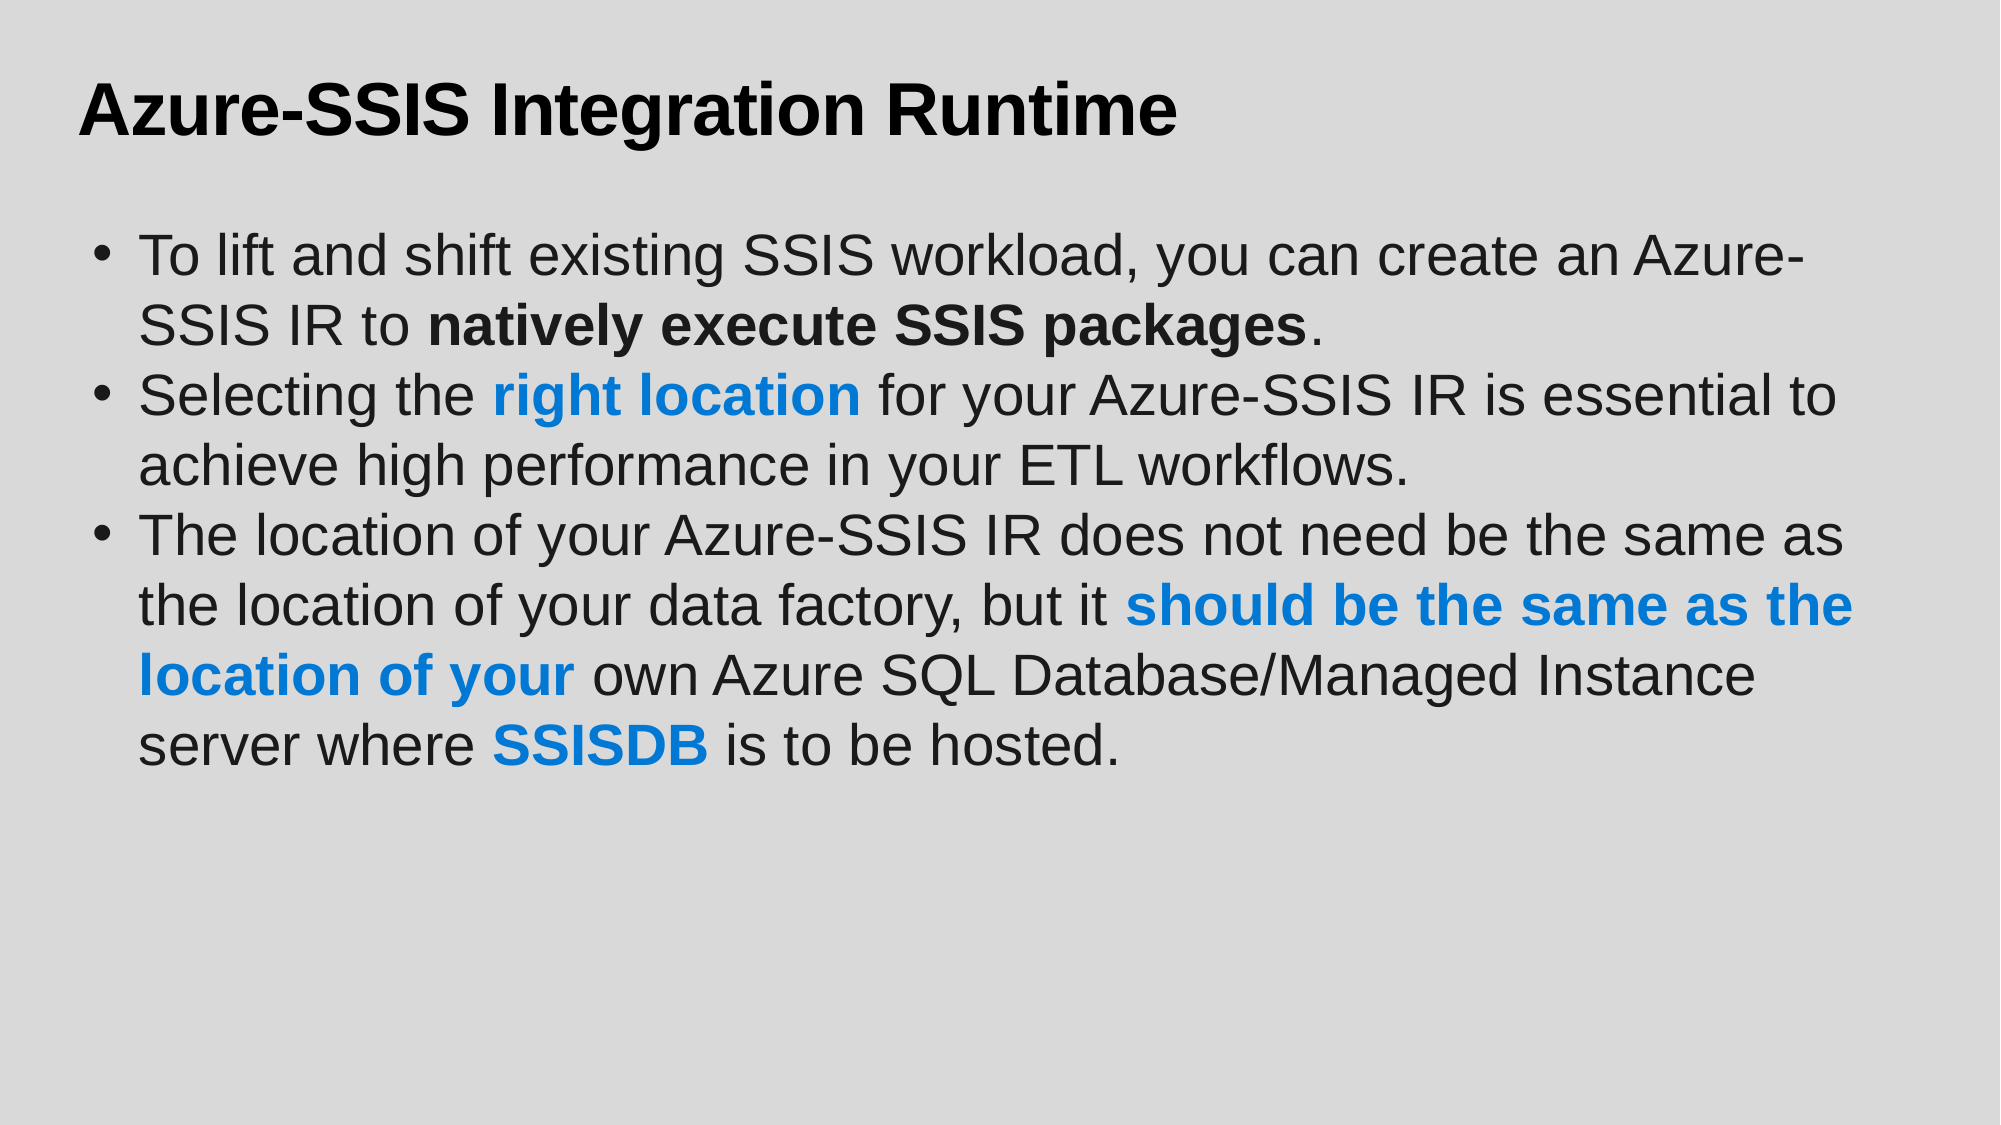

# Azure-SSIS Integration Runtime
To lift and shift existing SSIS workload, you can create an Azure-SSIS IR to natively execute SSIS packages.
Selecting the right location for your Azure-SSIS IR is essential to achieve high performance in your ETL workflows.
The location of your Azure-SSIS IR does not need be the same as the location of your data factory, but it should be the same as the location of your own Azure SQL Database/Managed Instance server where SSISDB is to be hosted.